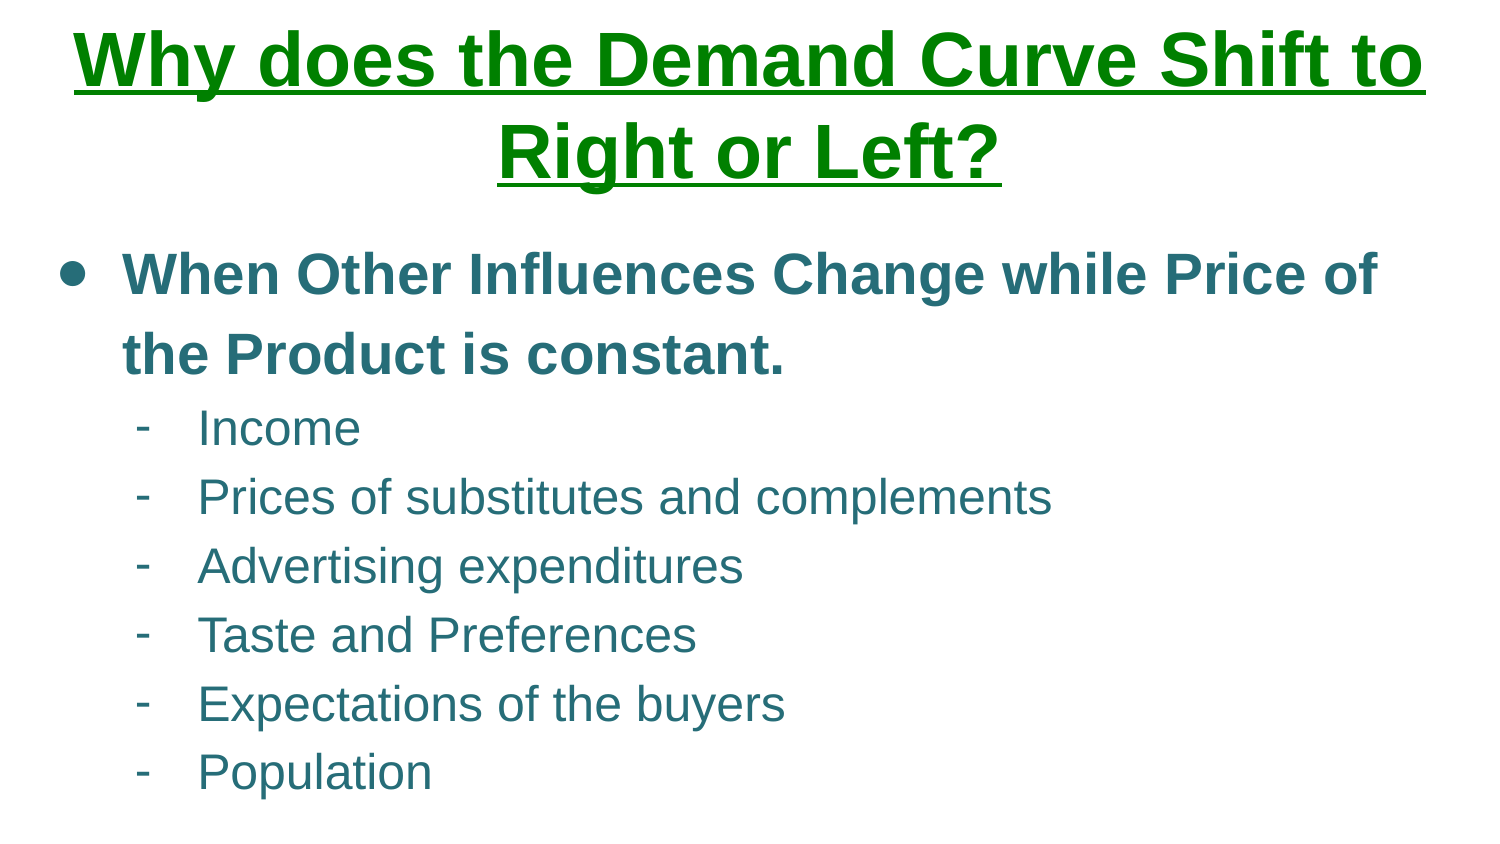

# Why does the Demand Curve Shift to Right or Left?
When Other Influences Change while Price of the Product is constant.
Income
Prices of substitutes and complements
Advertising expenditures
Taste and Preferences
Expectations of the buyers
Population